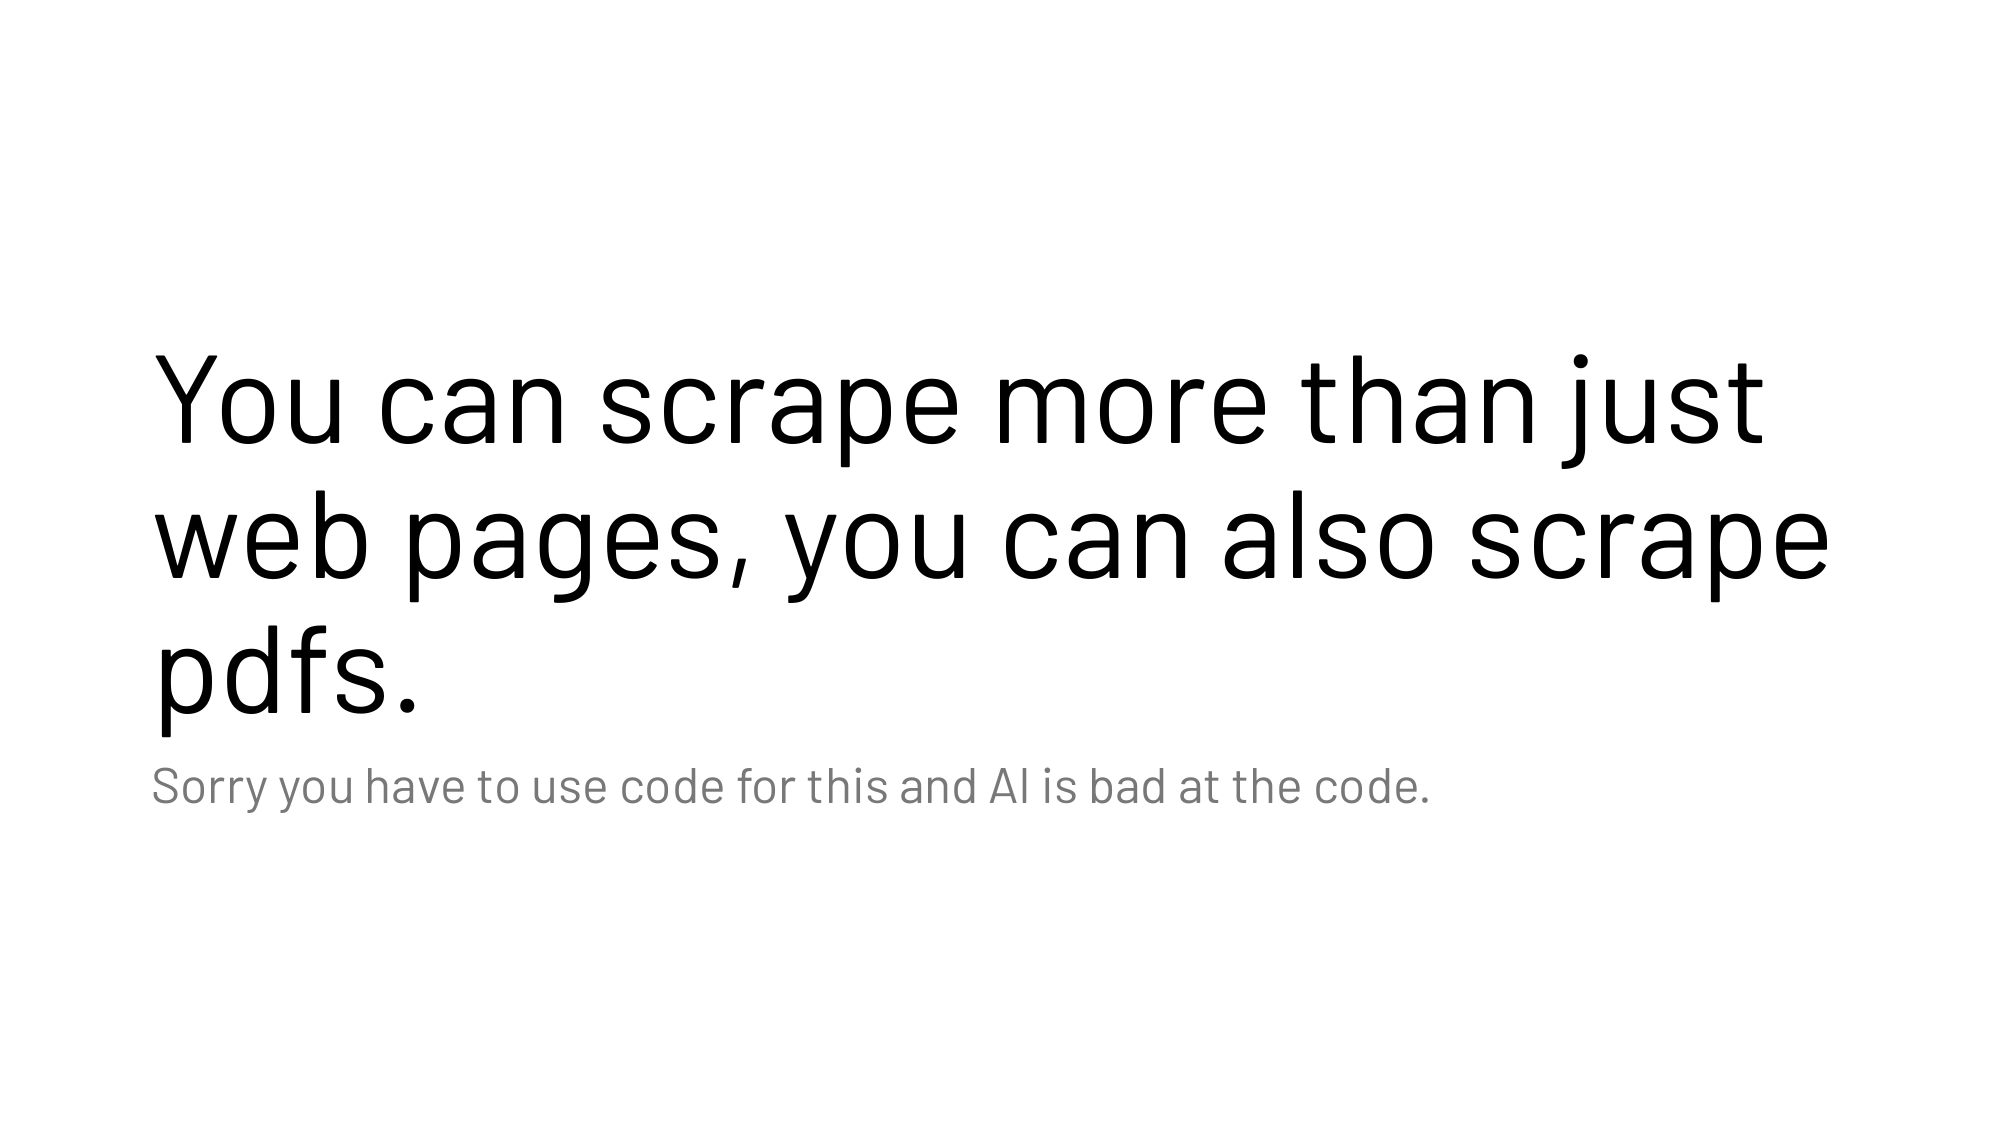

# You can scrape more than just web pages, you can also scrape pdfs.
Sorry you have to use code for this and AI is bad at the code.